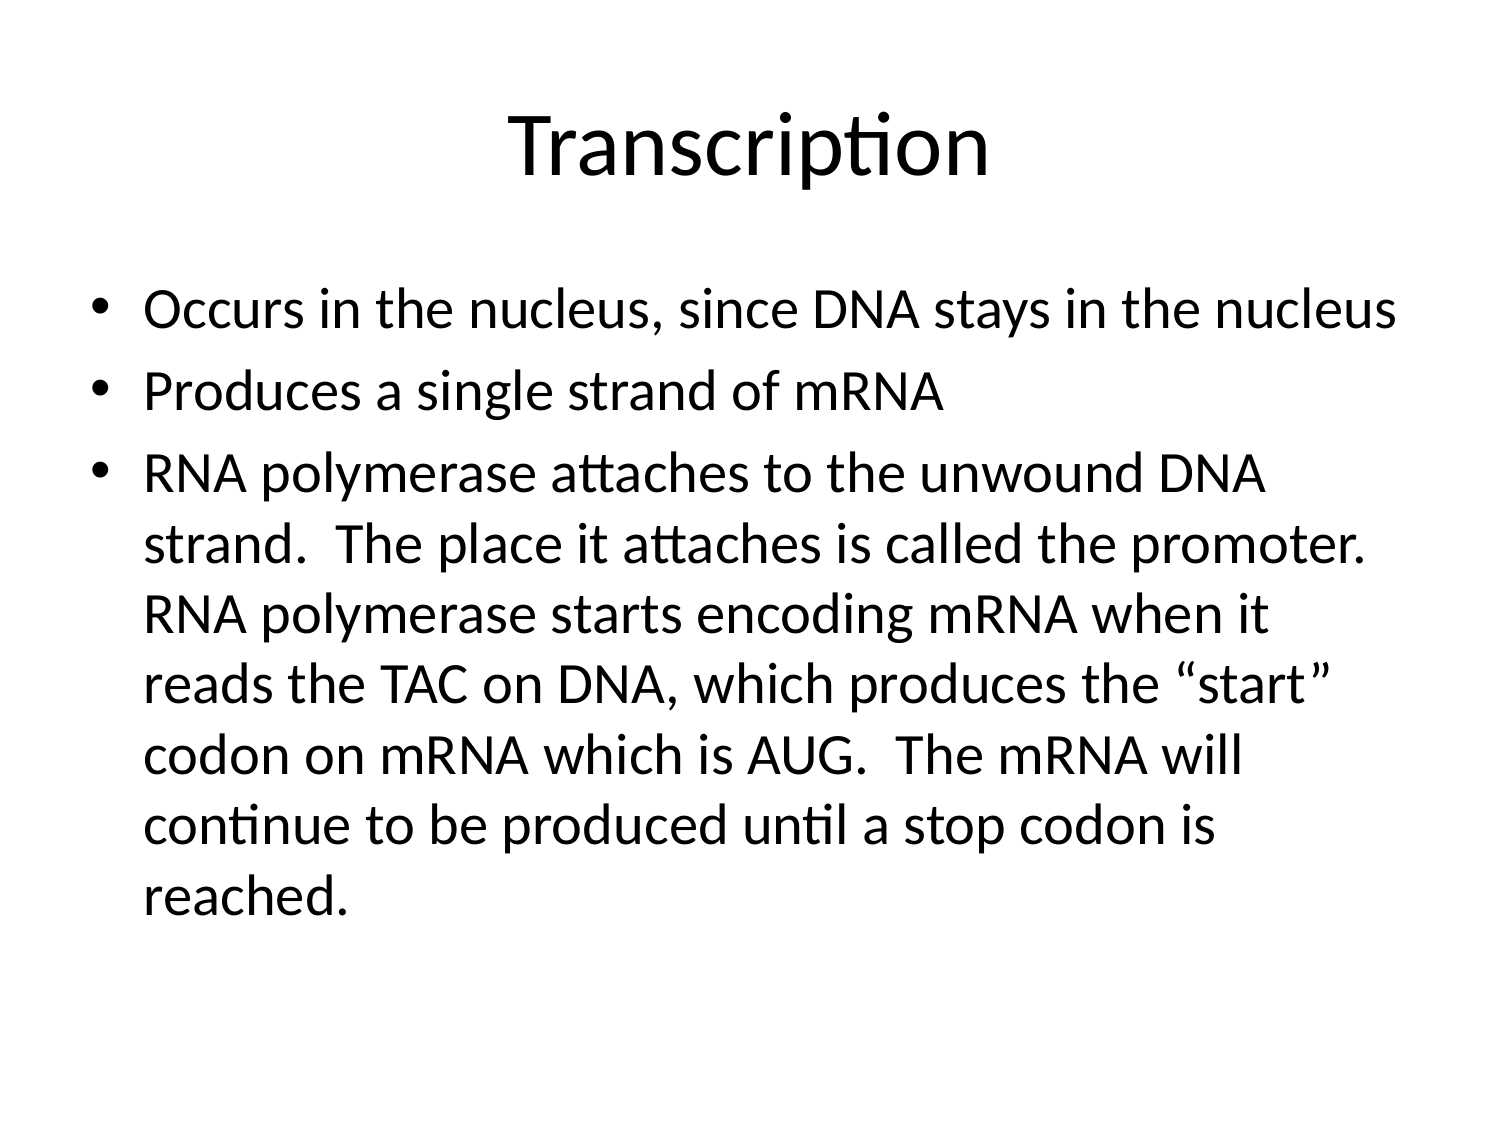

# Transcription
Occurs in the nucleus, since DNA stays in the nucleus
Produces a single strand of mRNA
RNA polymerase attaches to the unwound DNA strand.  The place it attaches is called the promoter.  RNA polymerase starts encoding mRNA when it reads the TAC on DNA, which produces the “start” codon on mRNA which is AUG.  The mRNA will continue to be produced until a stop codon is reached.